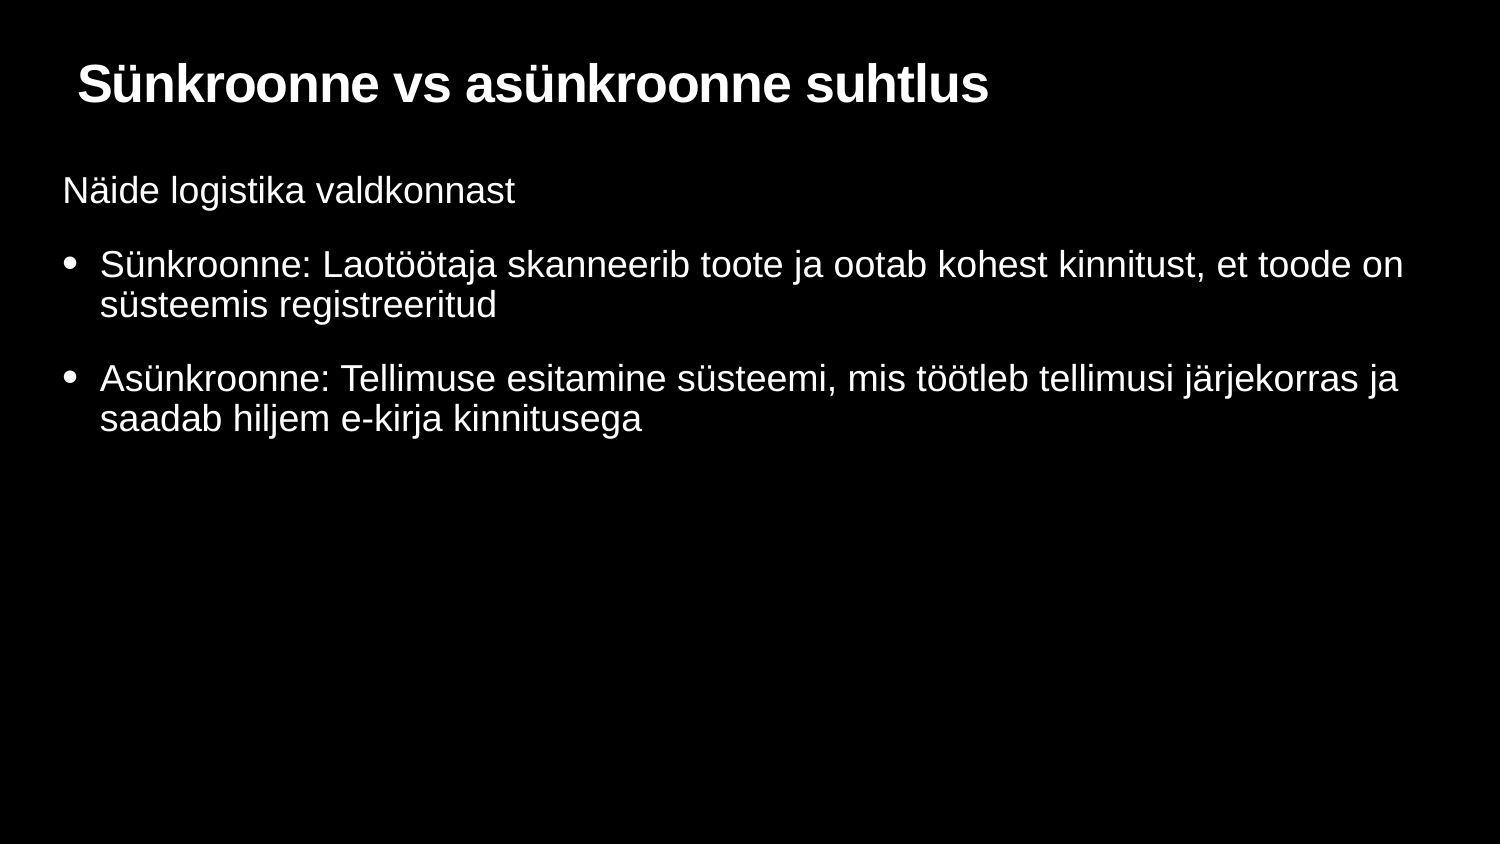

# Sünkroonne vs asünkroonne suhtlus
Näide logistika valdkonnast
Sünkroonne: Laotöötaja skanneerib toote ja ootab kohest kinnitust, et toode on süsteemis registreeritud
Asünkroonne: Tellimuse esitamine süsteemi, mis töötleb tellimusi järjekorras ja saadab hiljem e-kirja kinnitusega